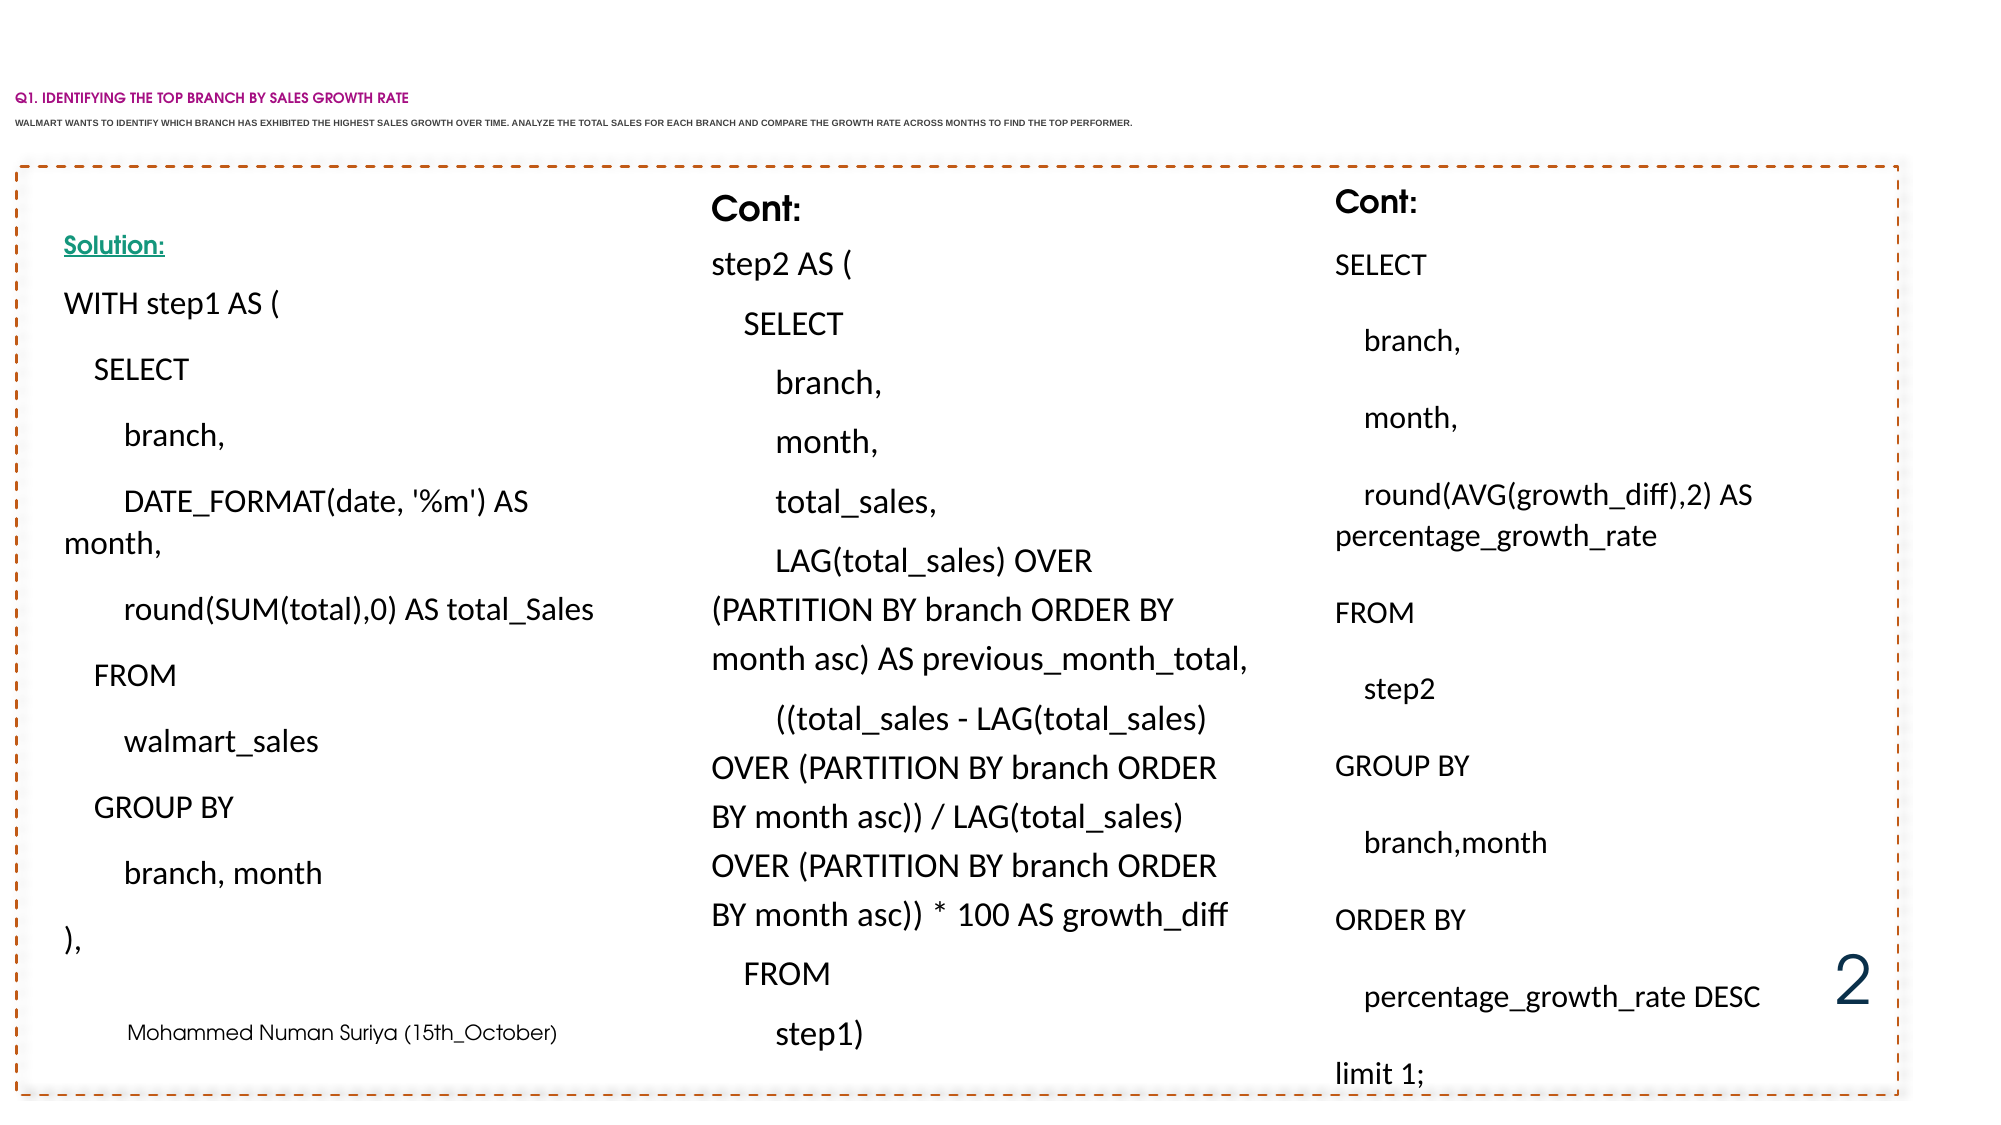

# Q1. Identifying the Top Branch by Sales Growth Rate Walmart wants to identify which branch has exhibited the highest sales growth over time. Analyze the total sales for each branch and compare the growth rate across months to find the top performer.

Cont:
SELECT
    branch,
    month,
    round(AVG(growth_diff),2) AS percentage_growth_rate
FROM
    step2
GROUP BY
    branch,month
ORDER BY
    percentage_growth_rate DESC
limit 1;

Solution:
WITH step1 AS (
    SELECT
        branch,
        DATE_FORMAT(date, '%m') AS month,
        round(SUM(total),0) AS total_Sales
    FROM
        walmart_sales
    GROUP BY
        branch, month
),

Cont:
step2 AS (
    SELECT
        branch,
        month,
        total_sales,
        LAG(total_sales) OVER (PARTITION BY branch ORDER BY month asc) AS previous_month_total,
        ((total_sales - LAG(total_sales) OVER (PARTITION BY branch ORDER BY month asc)) / LAG(total_sales) OVER (PARTITION BY branch ORDER BY month asc)) * 100 AS growth_diff
    FROM
        step1)

2
Mohammed Numan Suriya (15th_October)